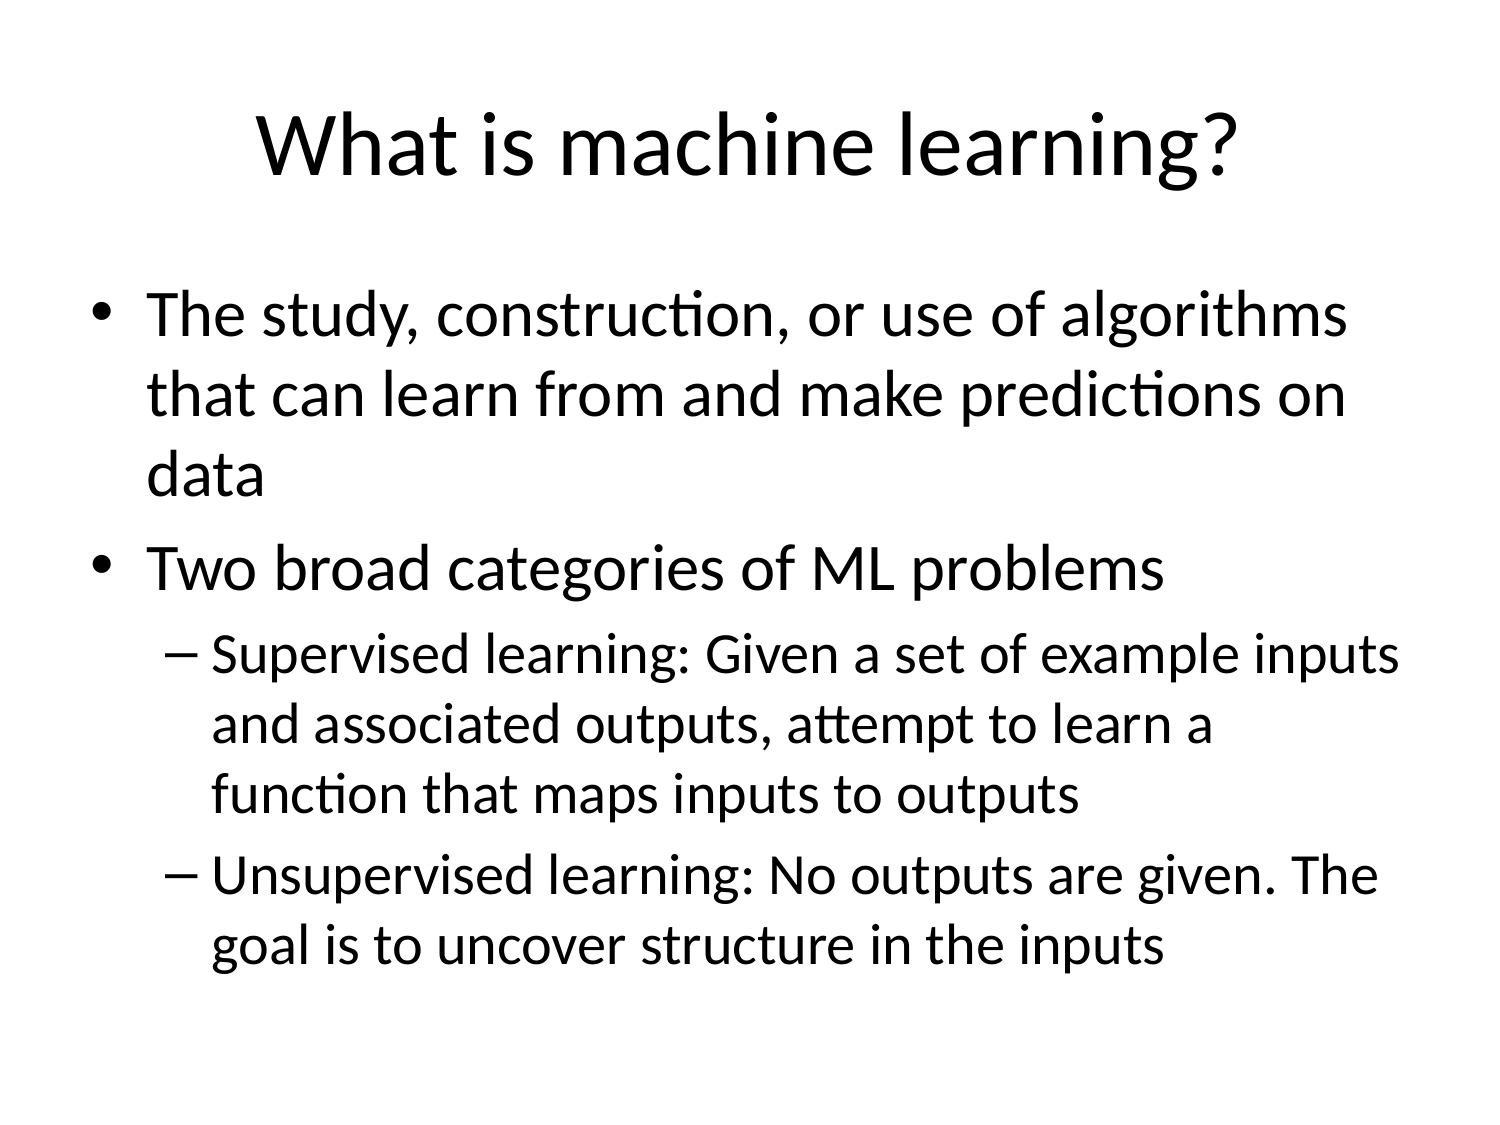

# What is machine learning?
The study, construction, or use of algorithms that can learn from and make predictions on data
Two broad categories of ML problems
Supervised learning: Given a set of example inputs and associated outputs, attempt to learn a function that maps inputs to outputs
Unsupervised learning: No outputs are given. The goal is to uncover structure in the inputs